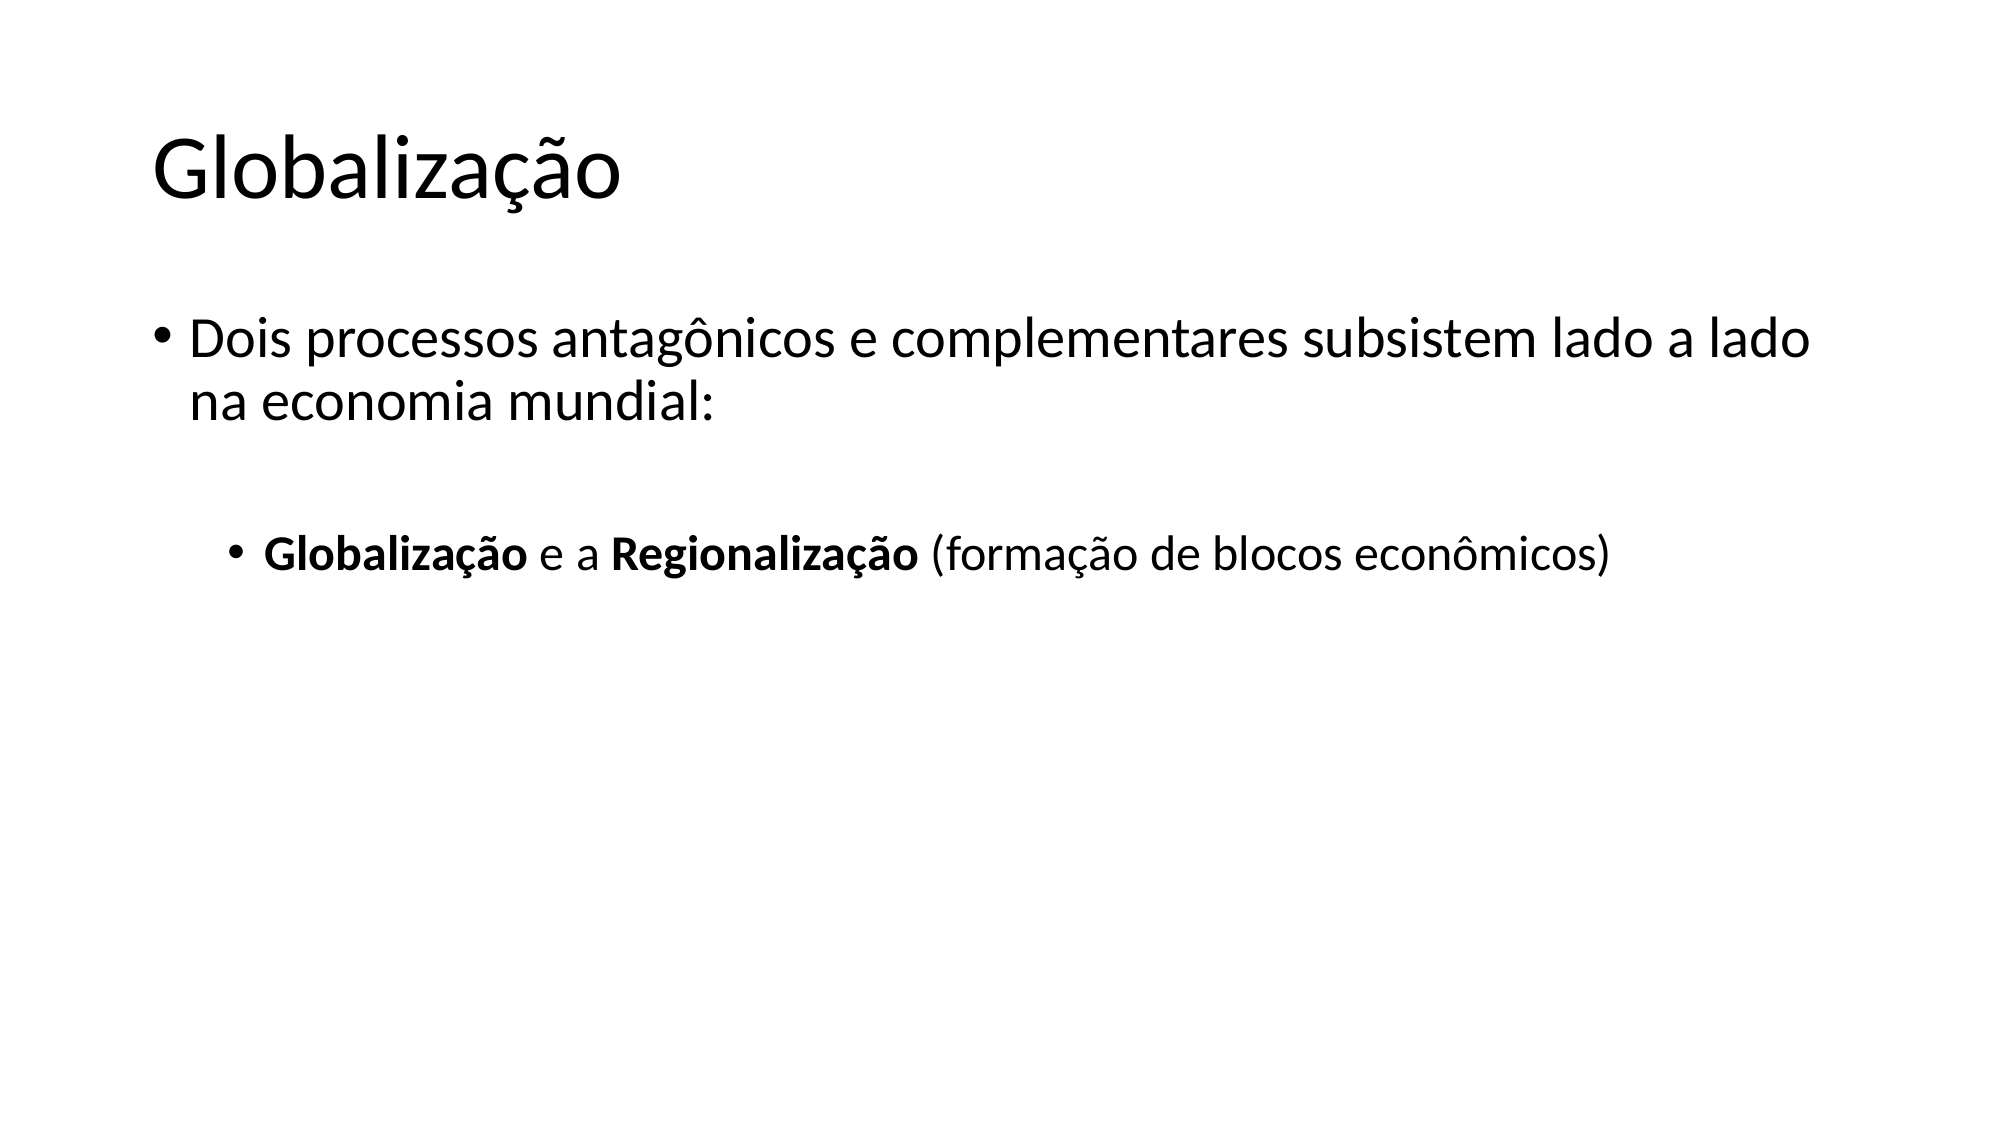

# Globalização
Dois processos antagônicos e complementares subsistem lado a lado na economia mundial:

Globalização e a Regionalização (formação de blocos econômicos)